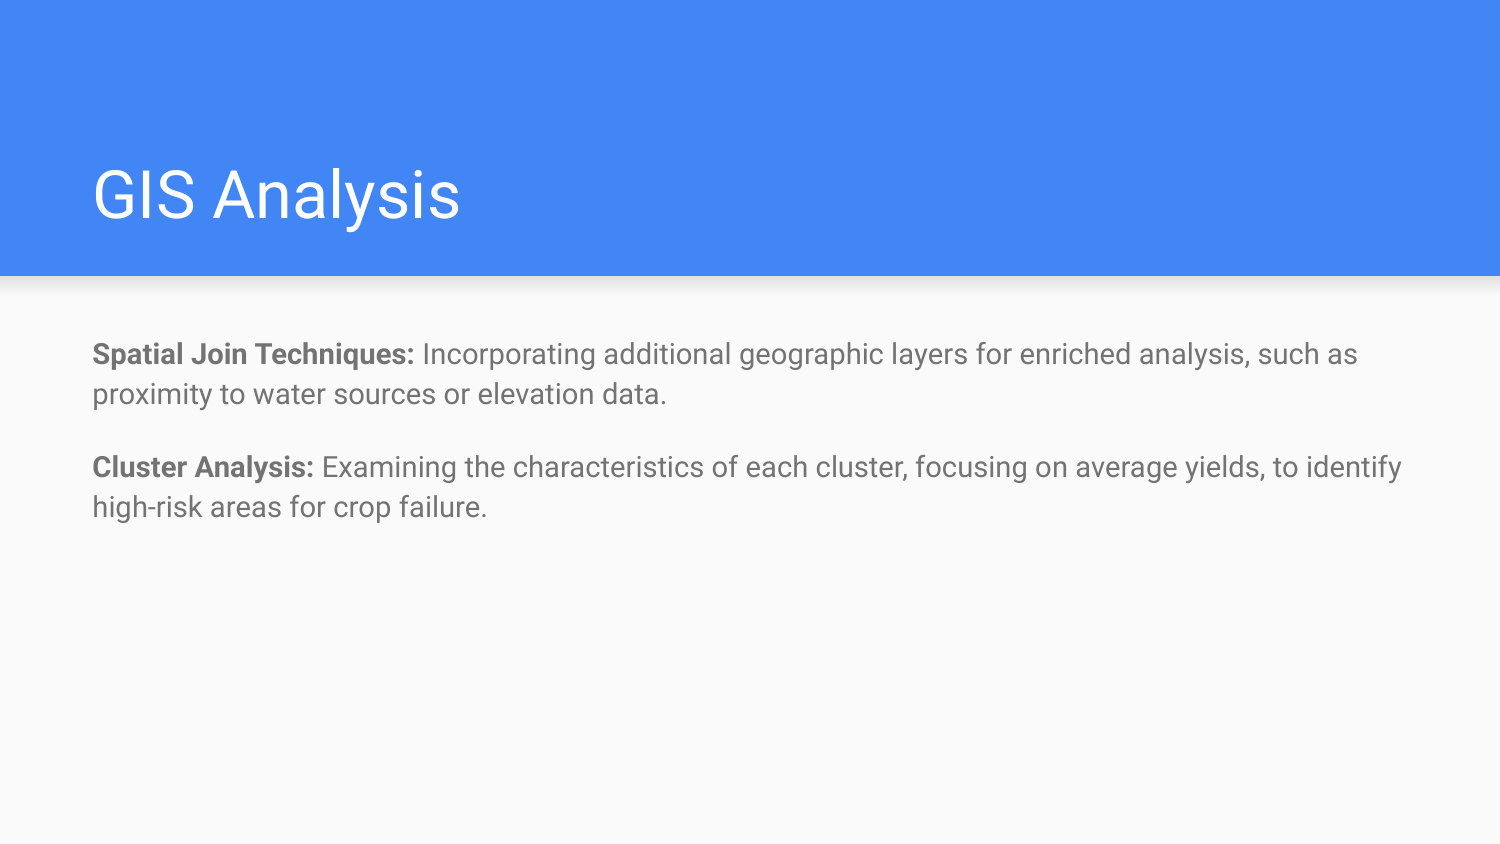

# GIS Analysis
Spatial Join Techniques: Incorporating additional geographic layers for enriched analysis, such as proximity to water sources or elevation data.
Cluster Analysis: Examining the characteristics of each cluster, focusing on average yields, to identify high-risk areas for crop failure.